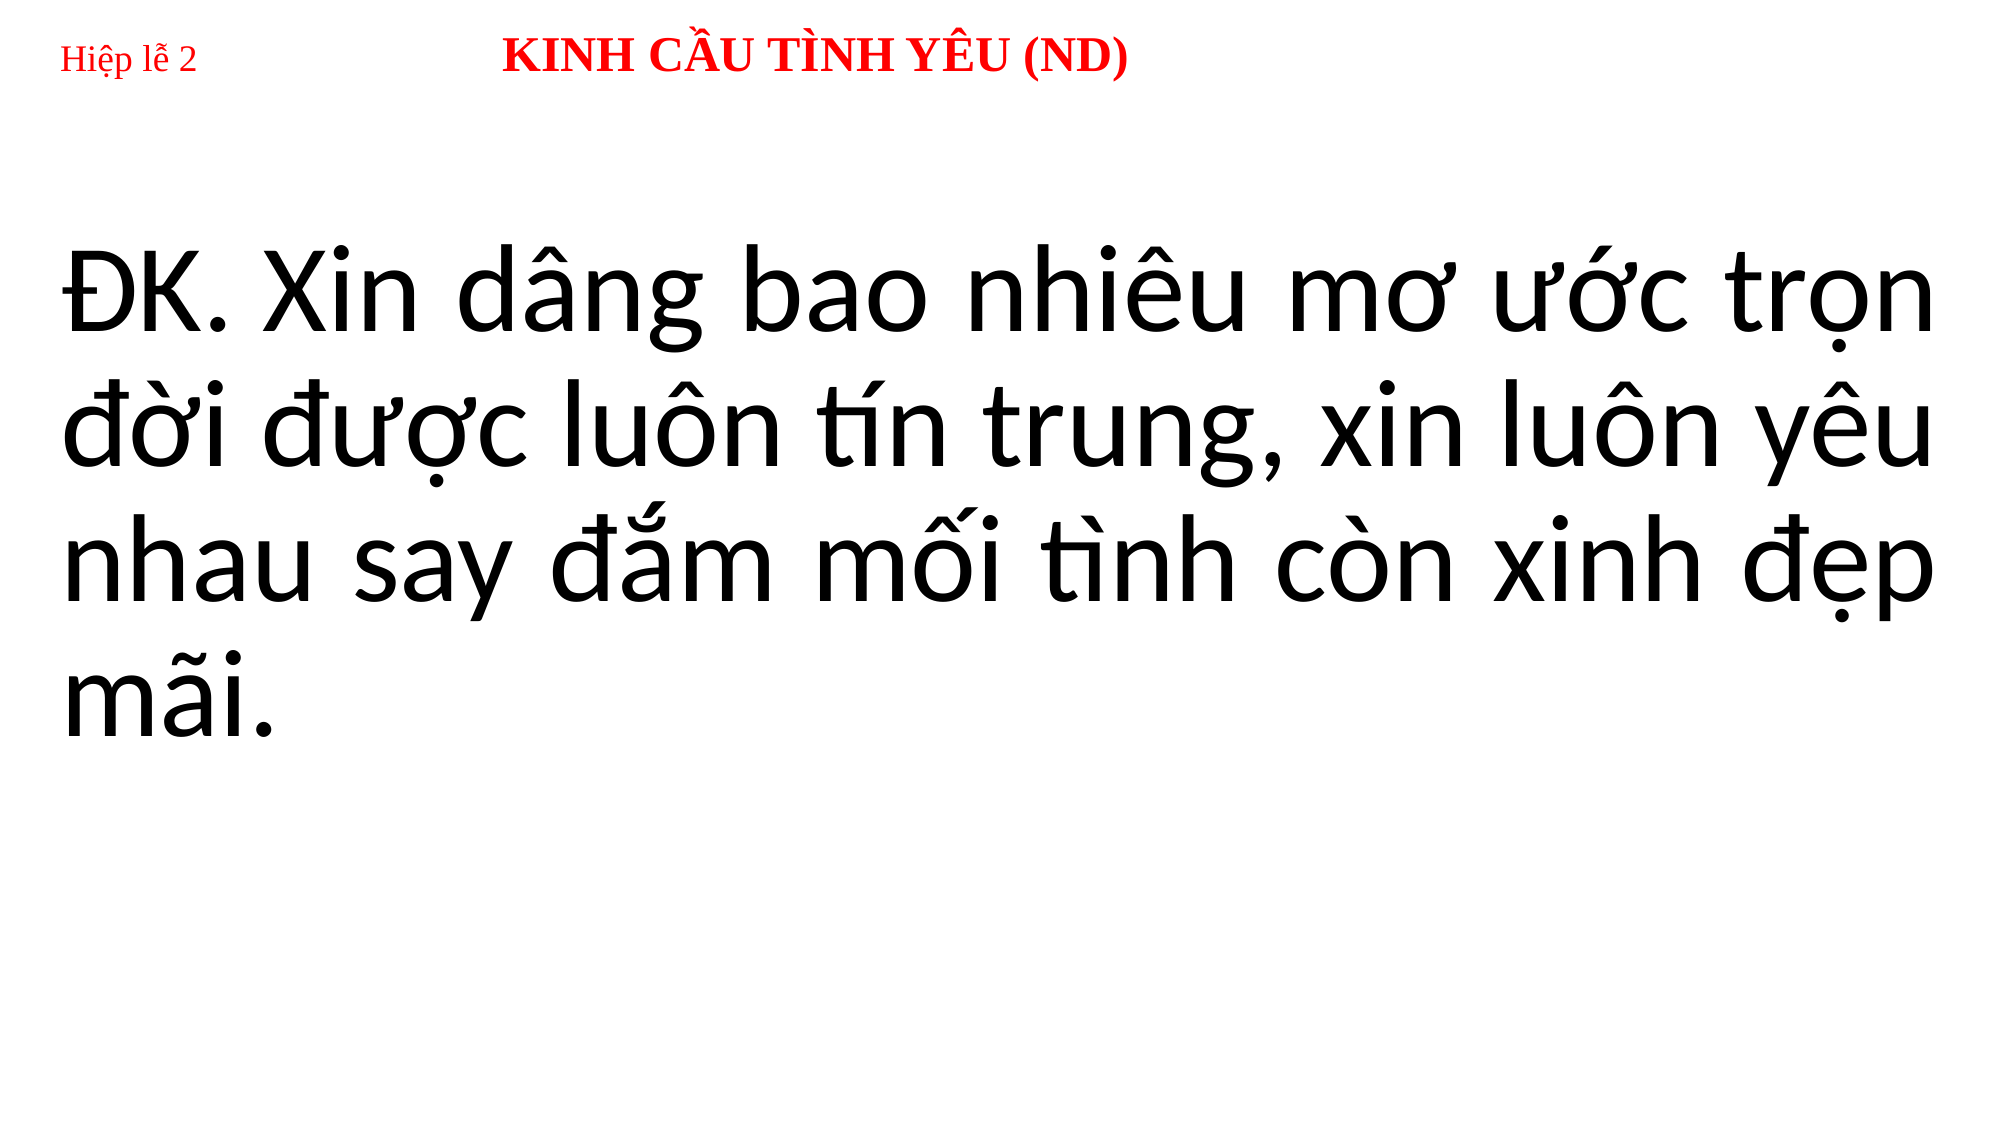

# Hiệp lễ 2                                KINH CẦU TÌNH YÊU (ND)
ĐK. Xin dâng bao nhiêu mơ ước trọn đời được luôn tín trung, xin luôn yêu nhau say đắm mối tình còn xinh đẹp mãi.